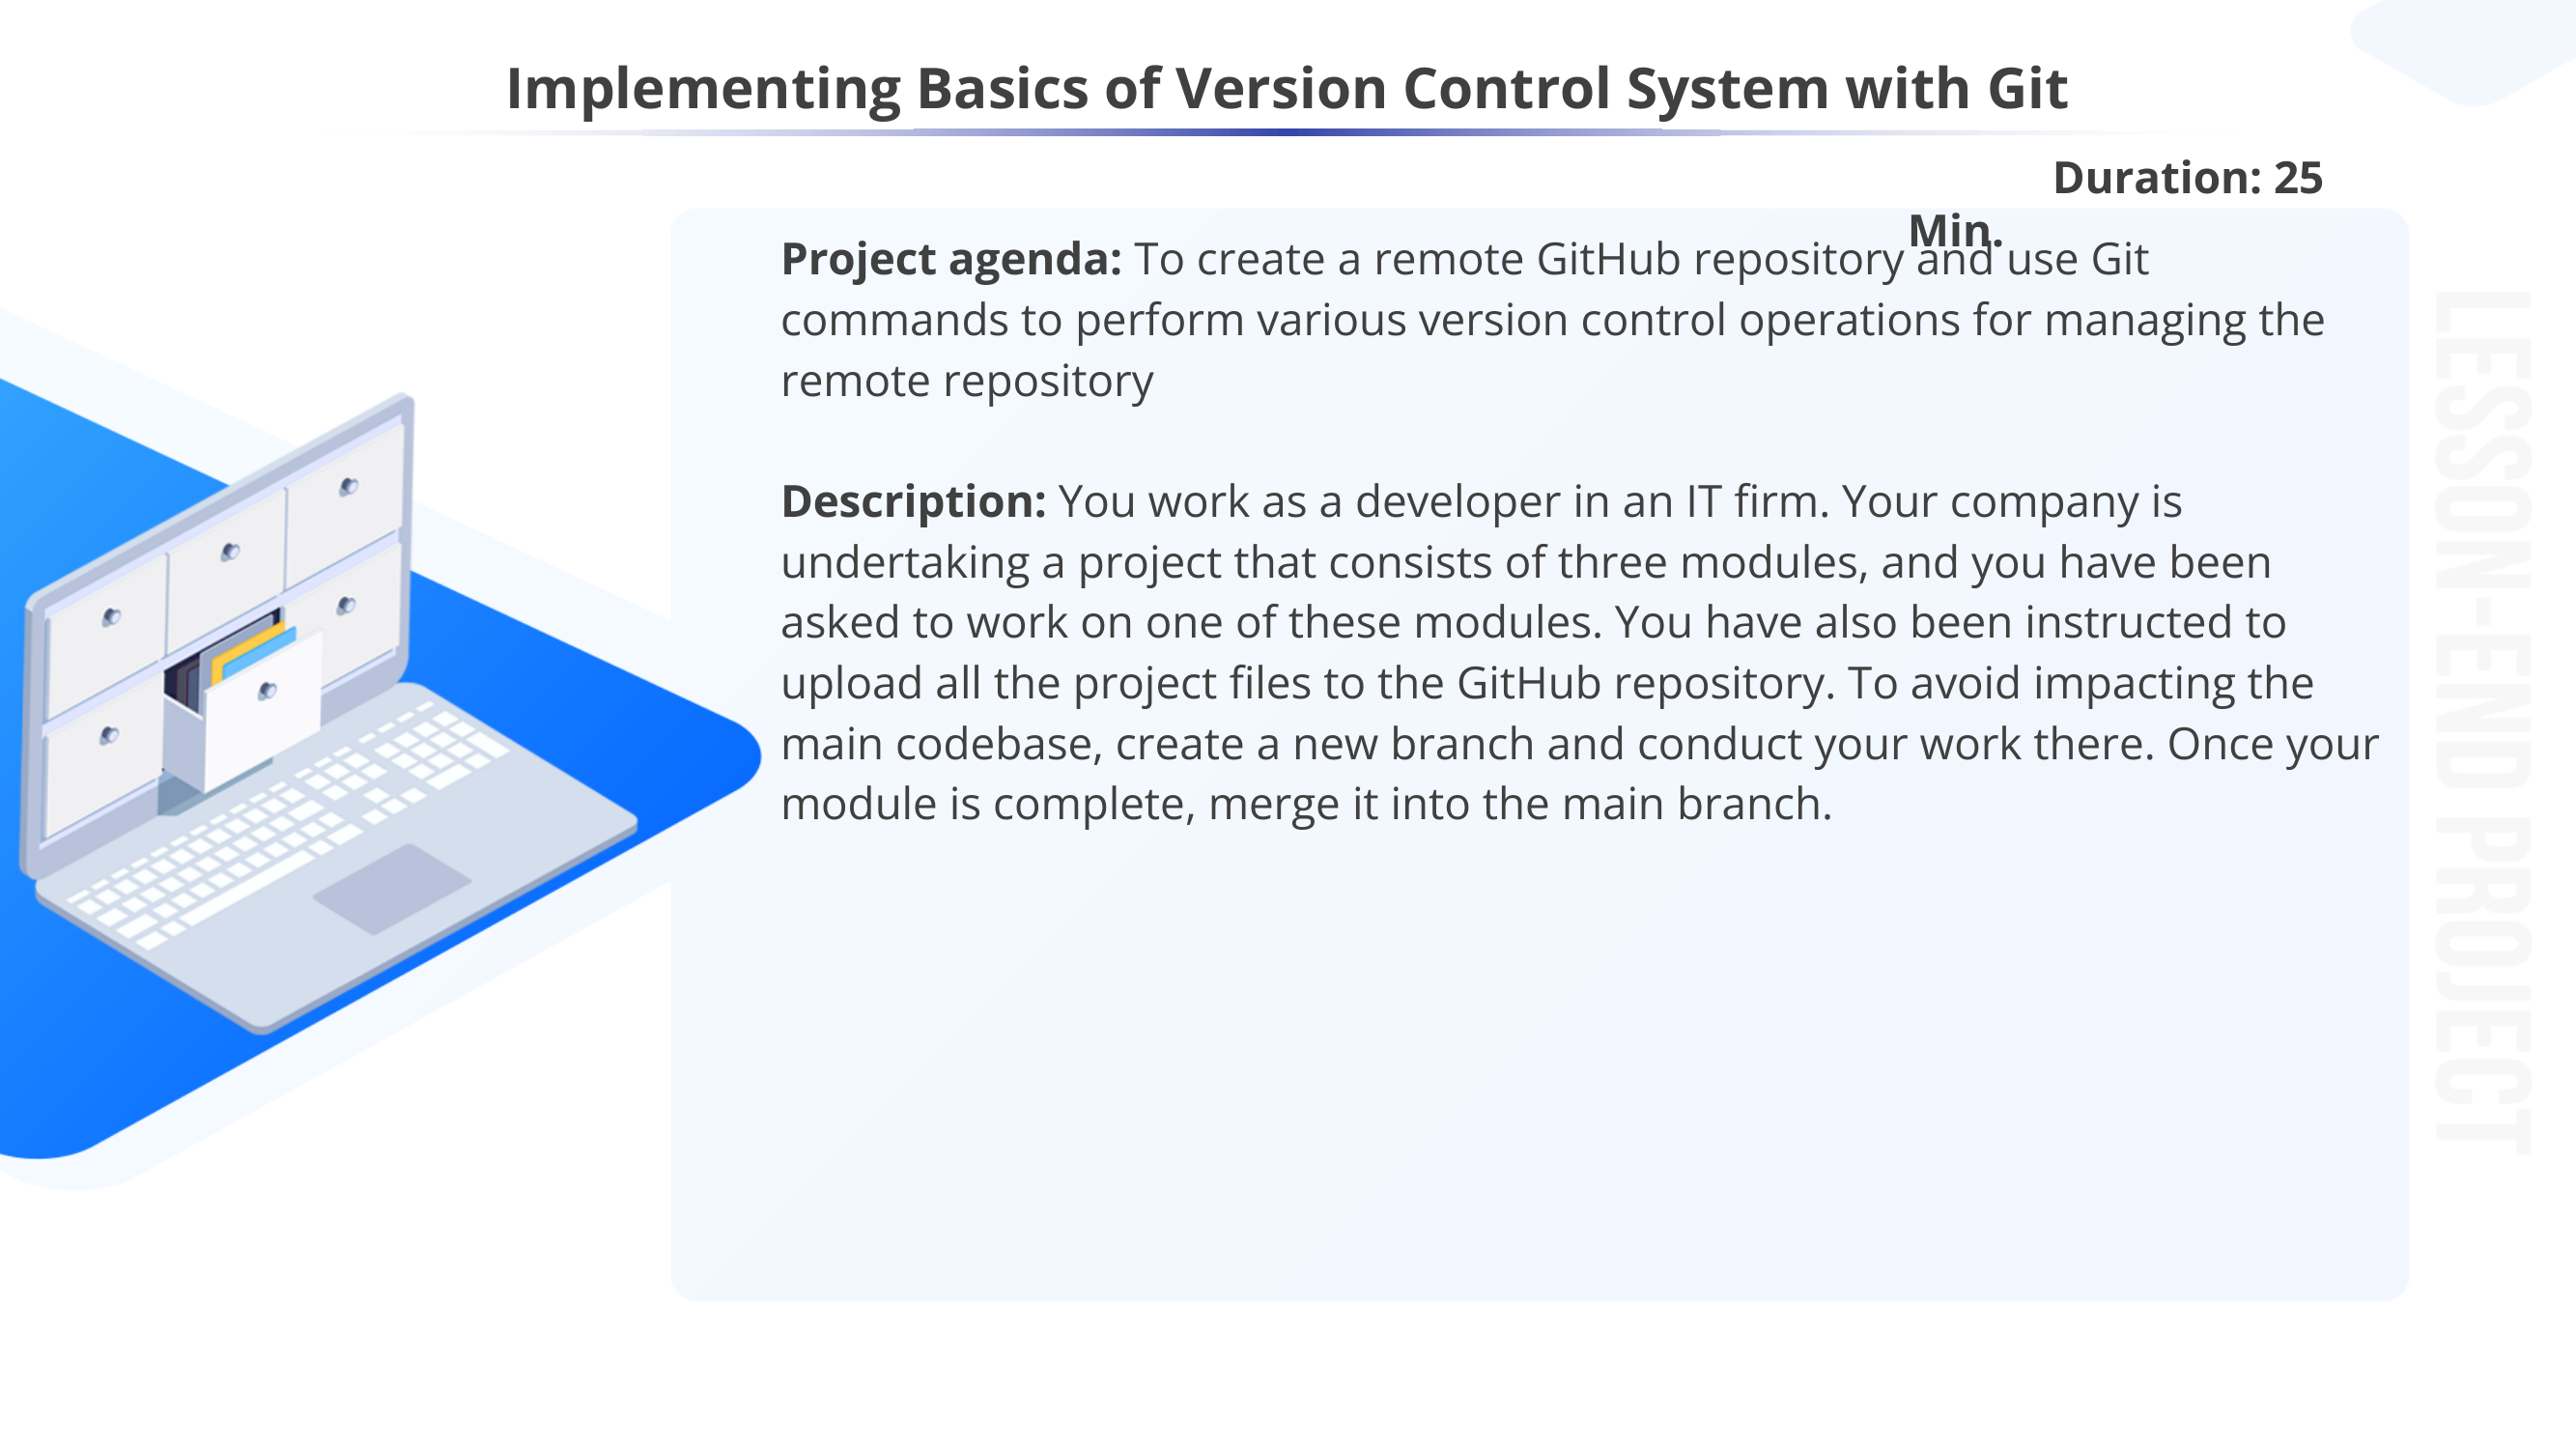

# Implementing Basics of Version Control System with Git

 	Duration: 25 Min.
Project agenda: To create a remote GitHub repository and use Git commands to perform various version control operations for managing the remote repository

Description: You work as a developer in an IT firm. Your company is undertaking a project that consists of three modules, and you have been asked to work on one of these modules. You have also been instructed to upload all the project files to the GitHub repository. To avoid impacting the main codebase, create a new branch and conduct your work there. Once your module is complete, merge it into the main branch.